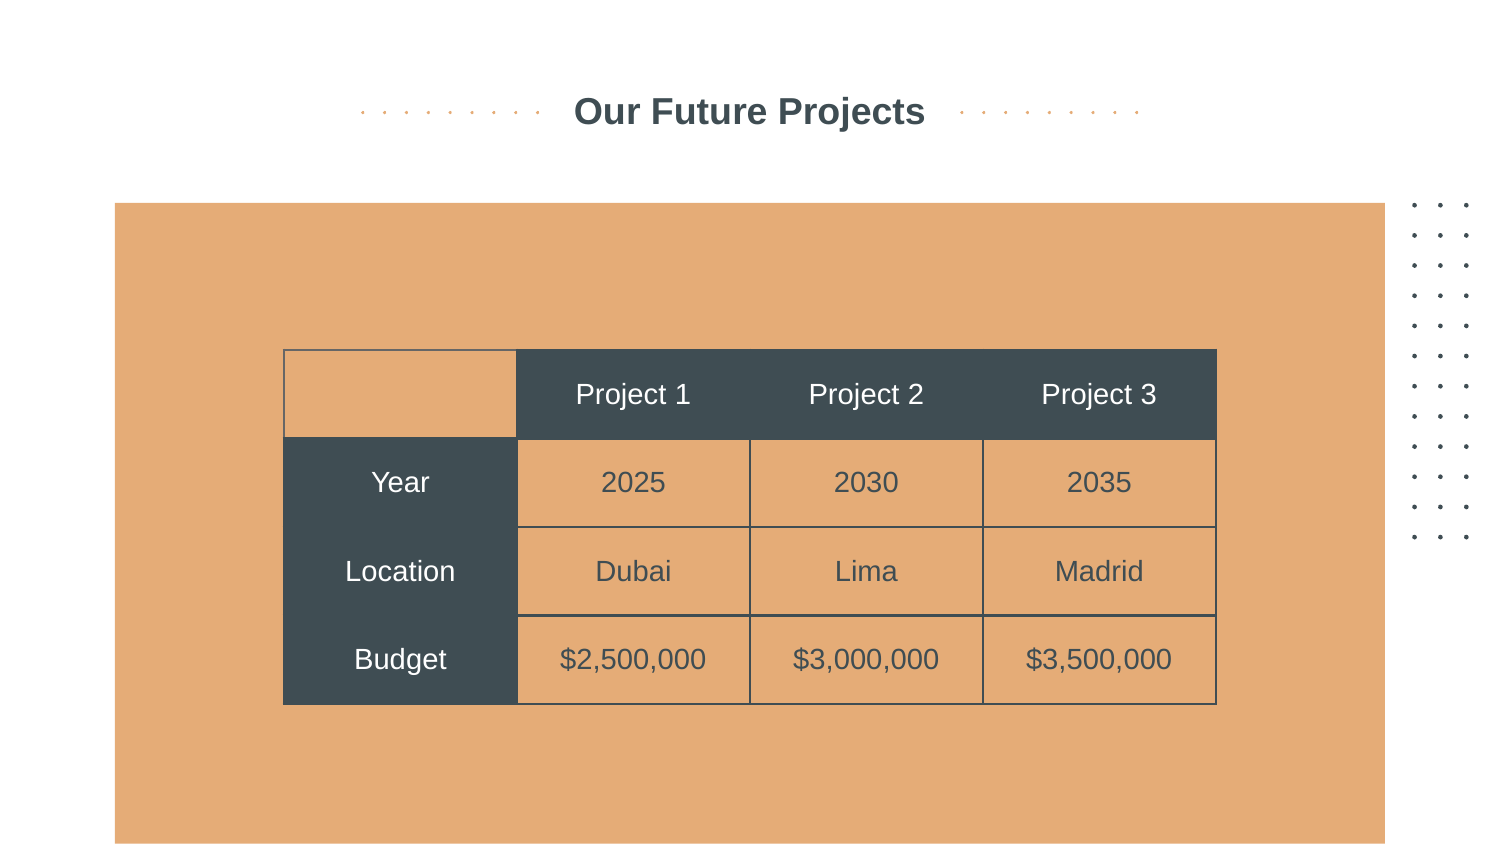

# Our Future Projects

|  | Project 1 | Project 2 | Project 3 |
| --- | --- | --- | --- |
| Year | 2025 | 2030 | 2035 |
| Location | Dubai | Lima | Madrid |
| Budget | $2,500,000 | $3,000,000 | $3,500,000 |